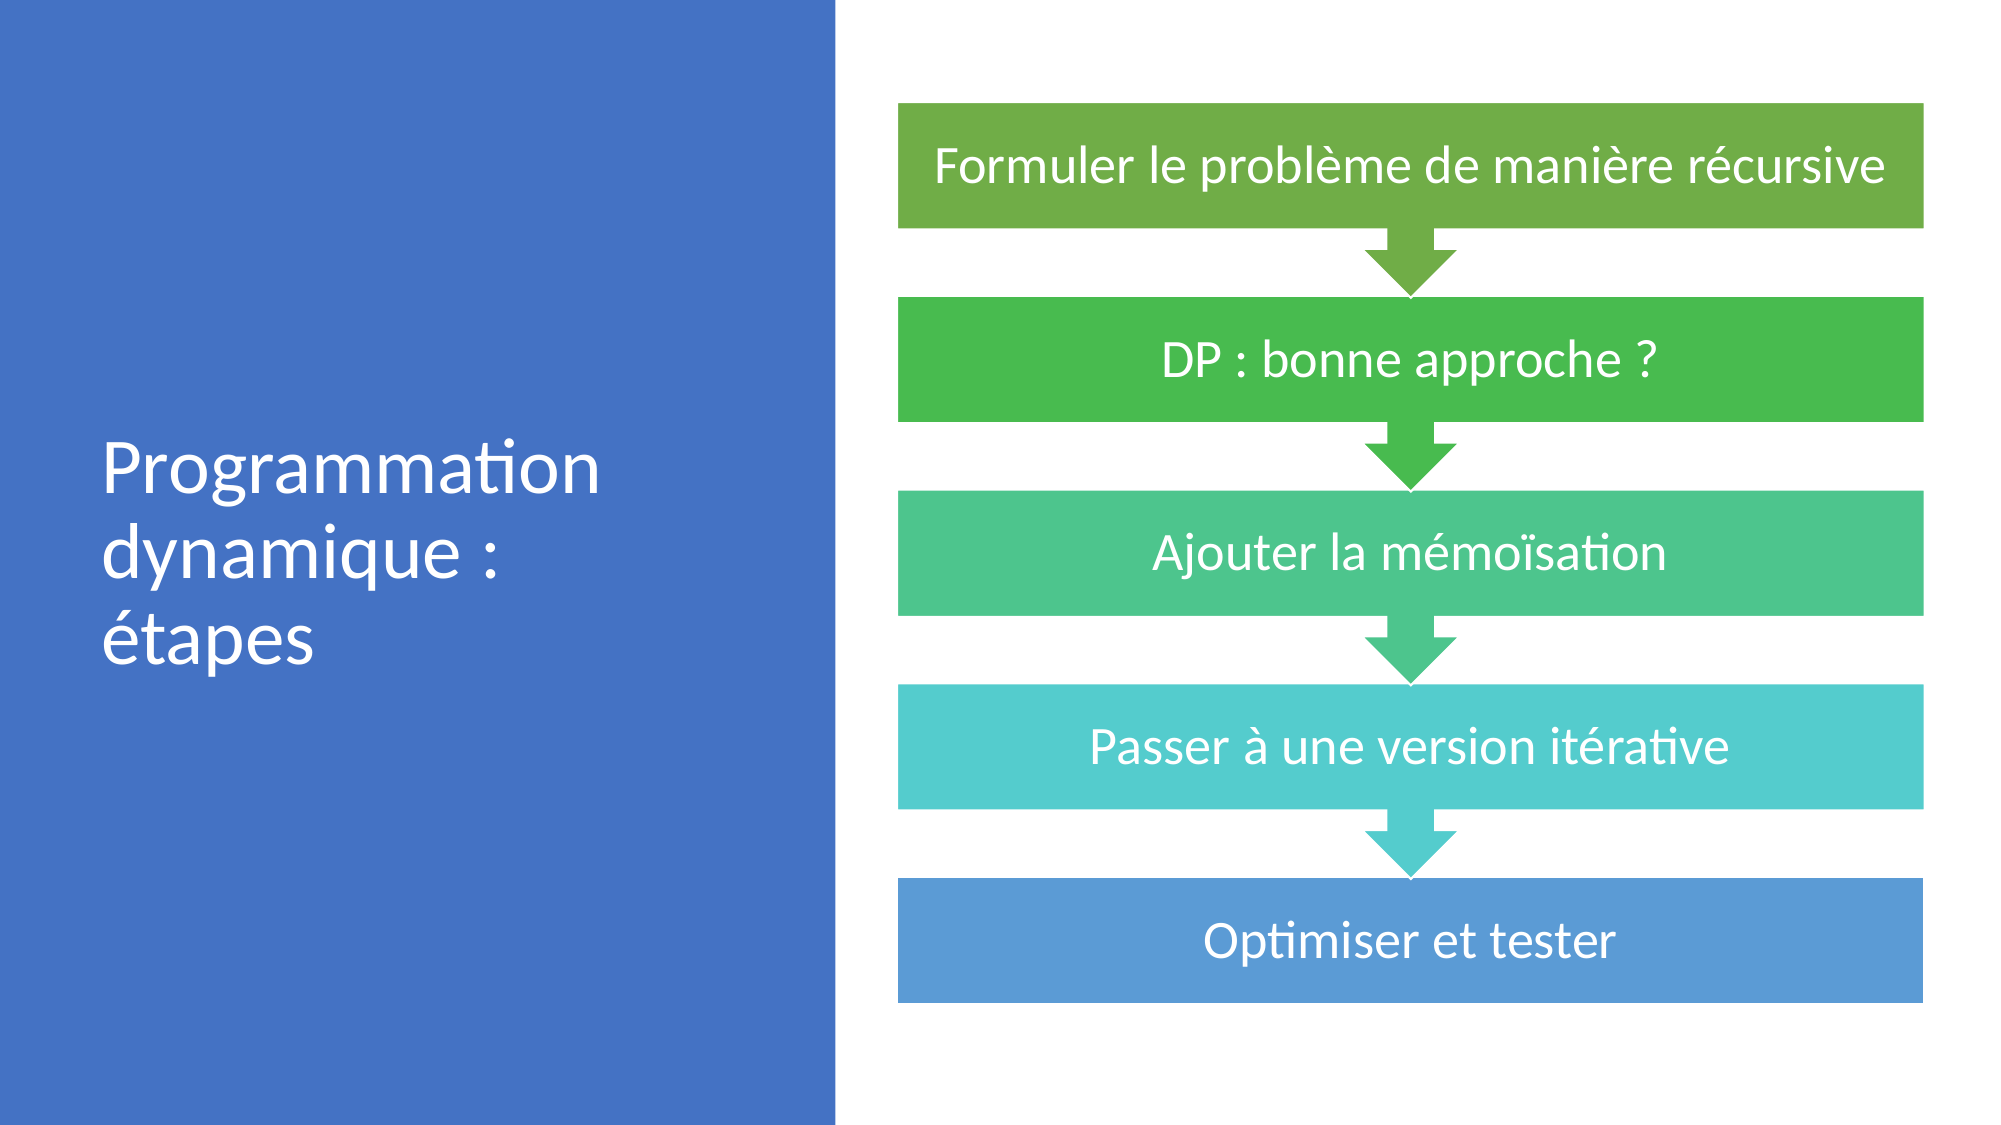

# Programmation dynamique : étapes
Optimiser et tester
Passer à une version itérative
Ajouter la mémoïsation
DP : bonne approche ?
Formuler le problème de manière récursive